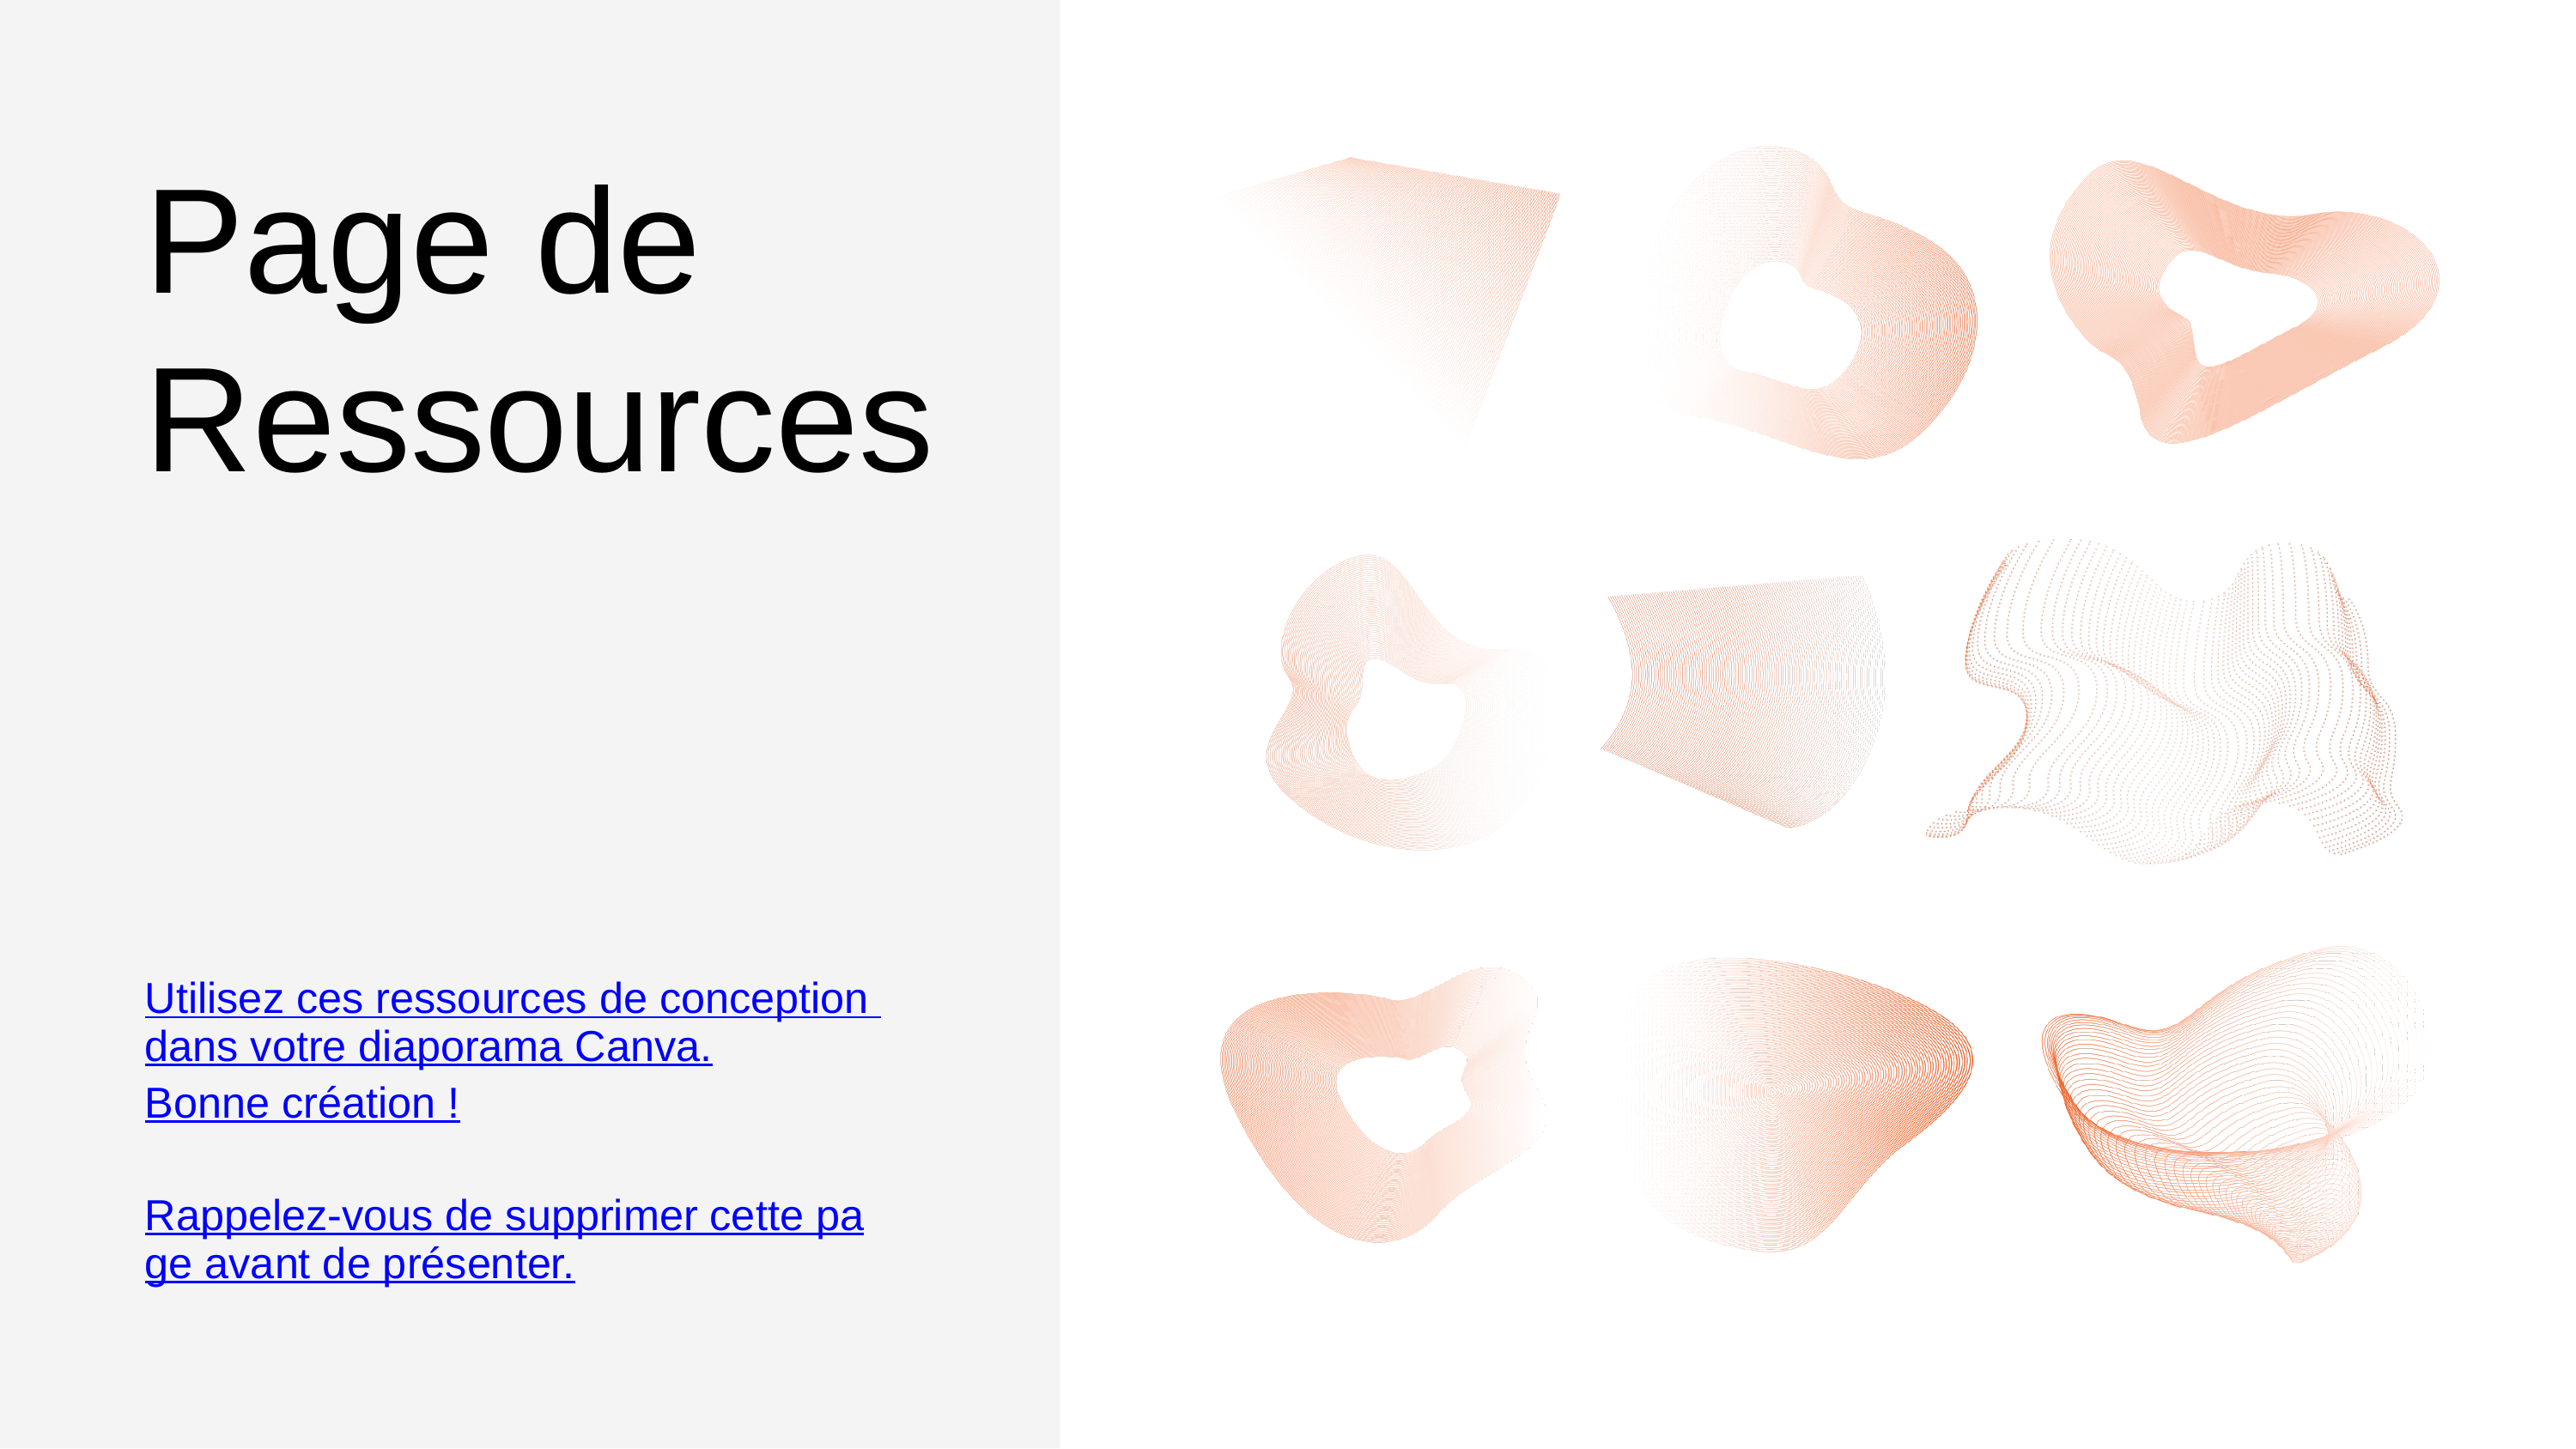

Page de Ressources

Utilisez ces ressources de conception dans votre diaporama Canva.
Bonne création !

Rappelez-vous de supprimer cette page avant de présenter.